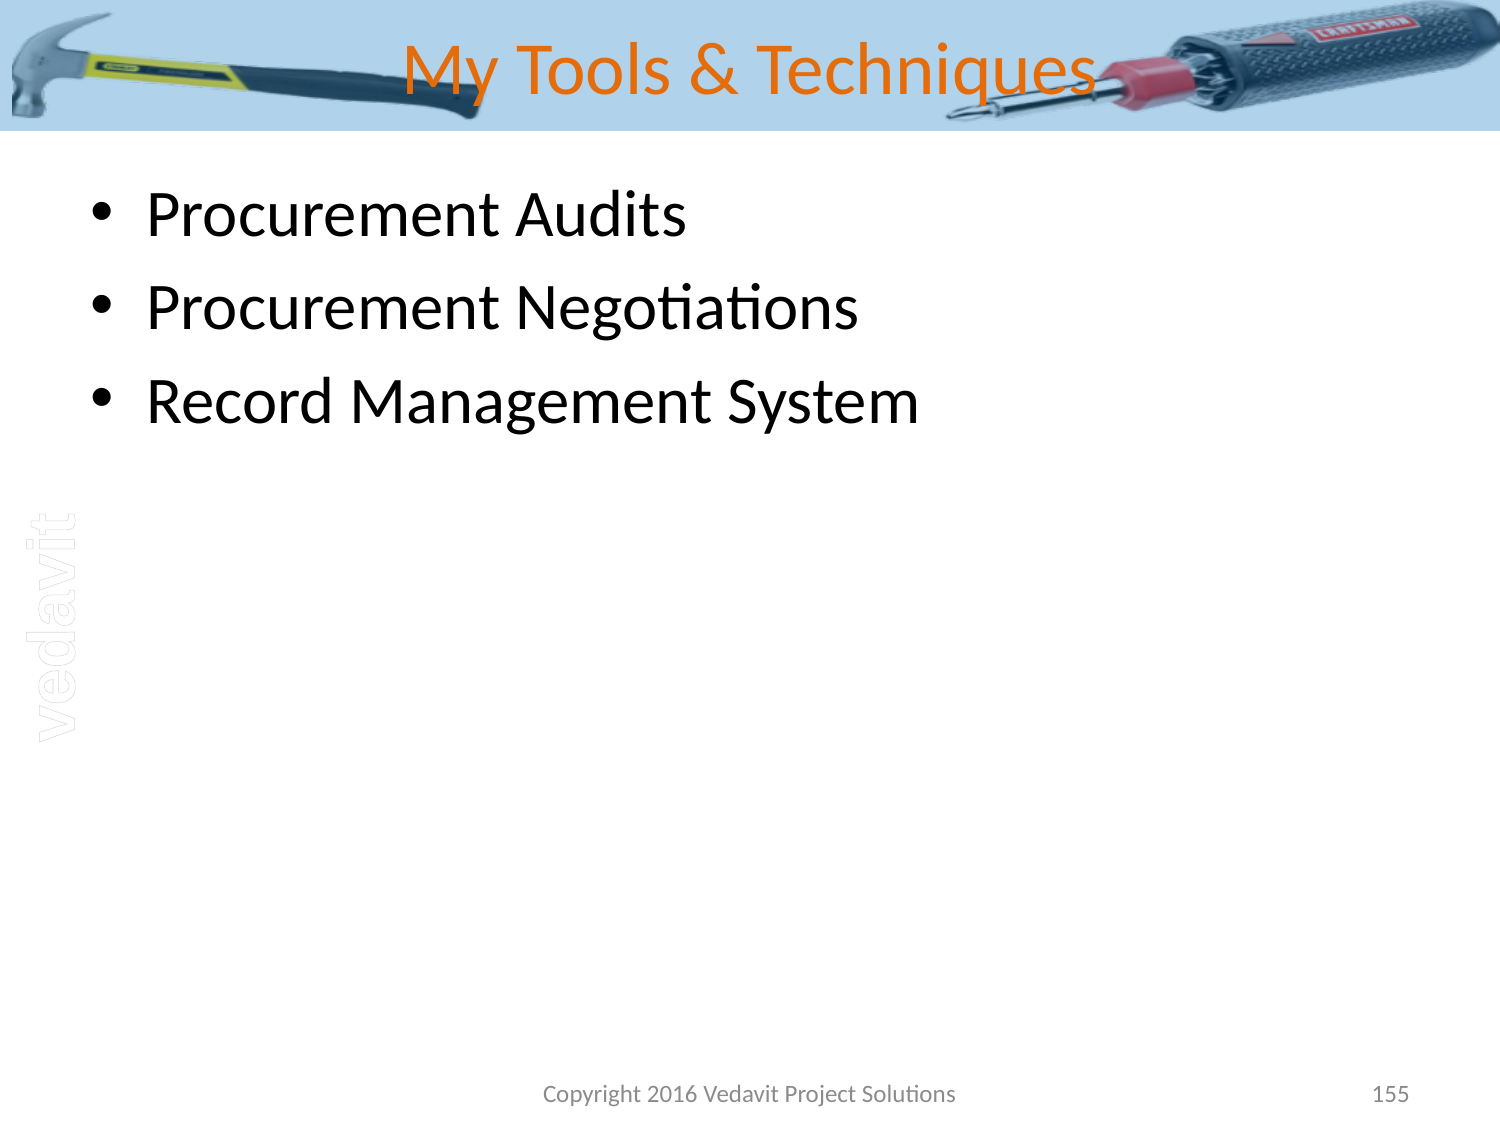

# My Tools & Techniques
Procurement Audits
Procurement Negotiations
Record Management System

Copyright 2016 Vedavit Project Solutions
155